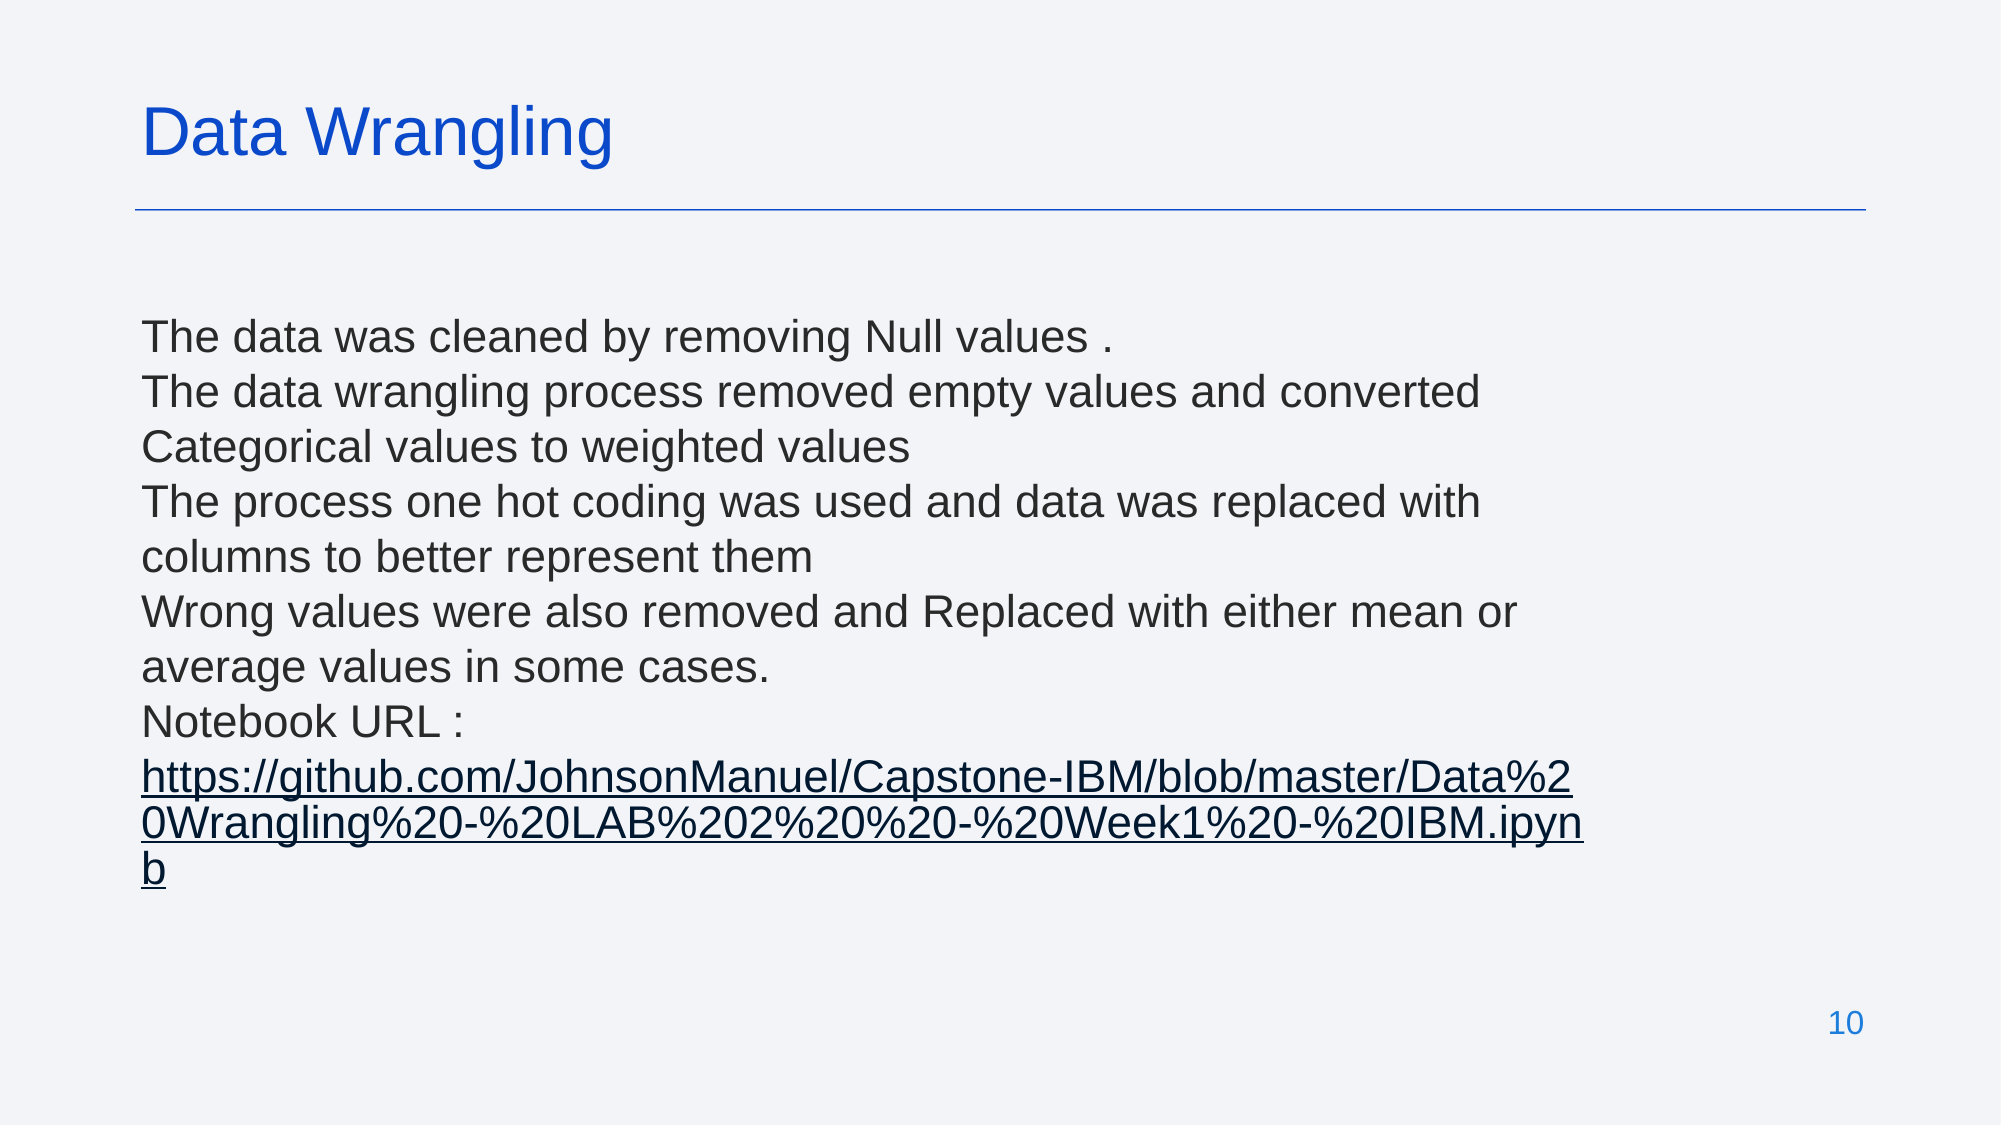

Data Wrangling
The data was cleaned by removing Null values .
The data wrangling process removed empty values and converted Categorical values to weighted values
The process one hot coding was used and data was replaced with columns to better represent them
Wrong values were also removed and Replaced with either mean or average values in some cases.
Notebook URL :
https://github.com/JohnsonManuel/Capstone-IBM/blob/master/Data%20Wrangling%20-%20LAB%202%20%20-%20Week1%20-%20IBM.ipynb

10